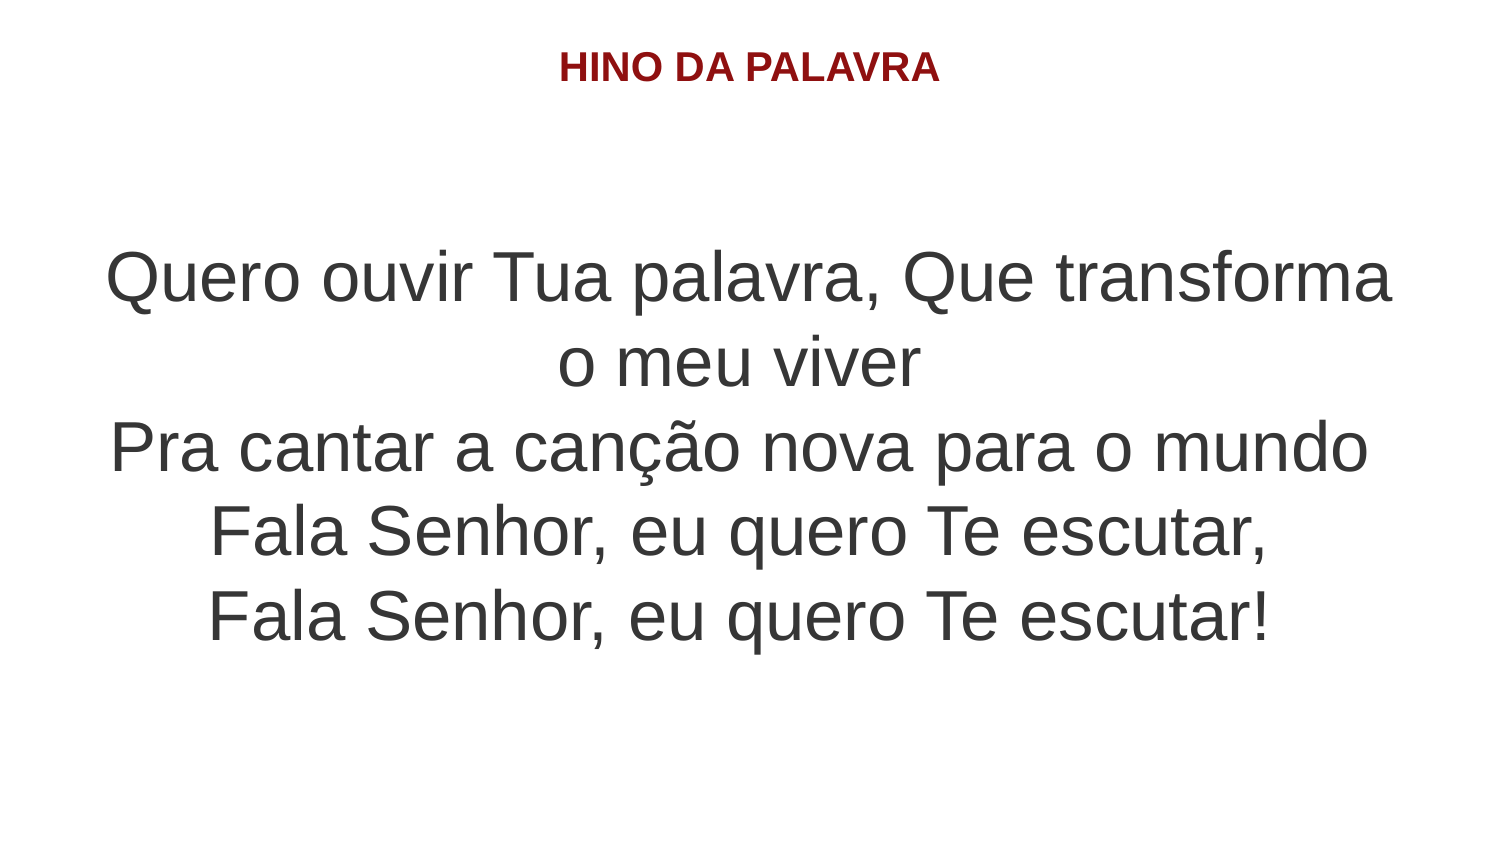

HINO DA PALAVRA
Quero ouvir Tua palavra, Que transforma o meu viver
Pra cantar a canção nova para o mundo
Fala Senhor, eu quero Te escutar,
Fala Senhor, eu quero Te escutar!